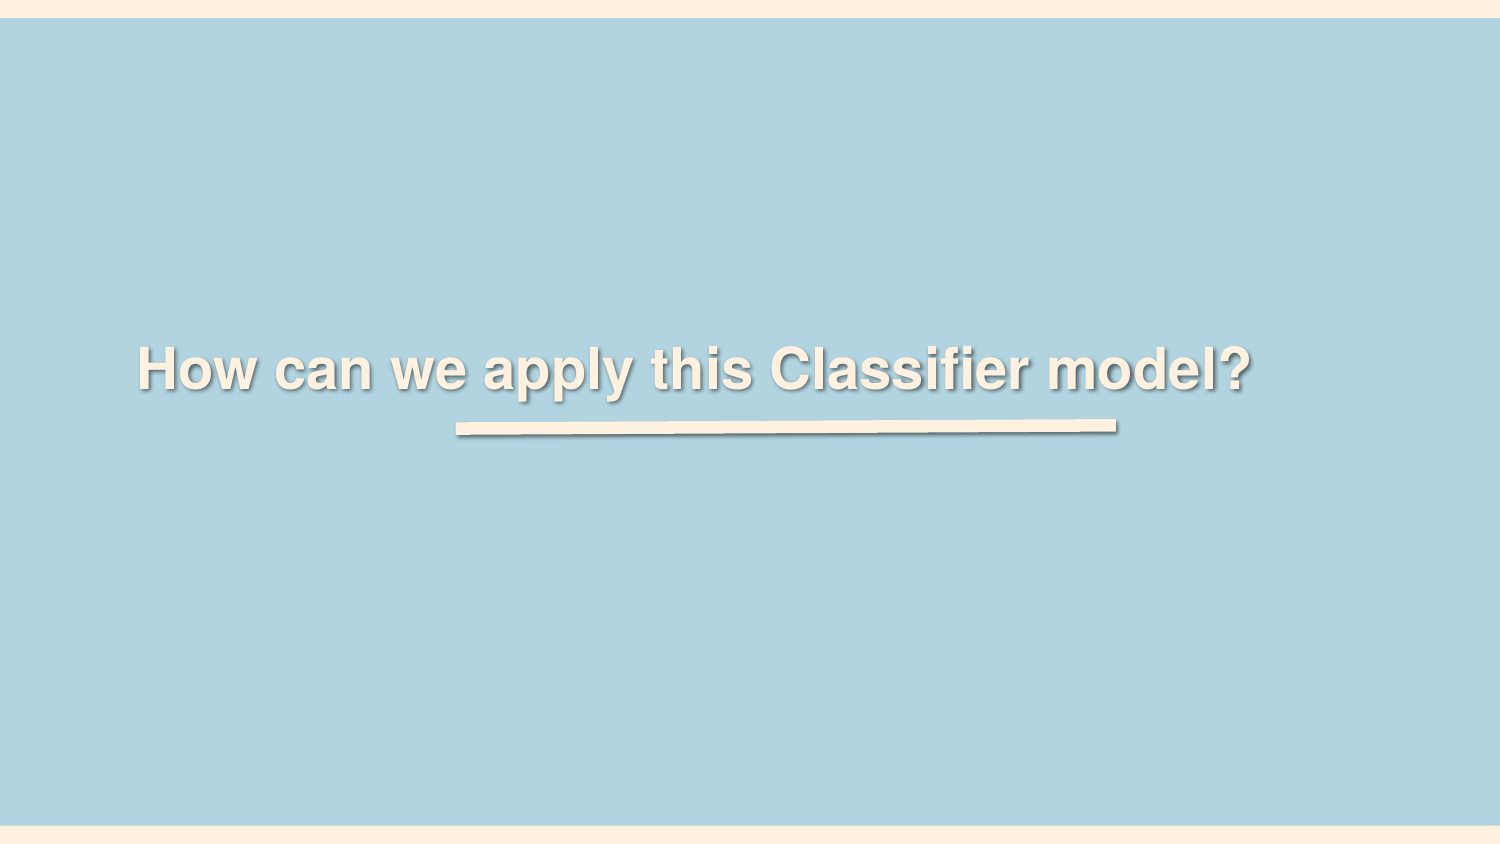

# How can we apply this Classifier model?